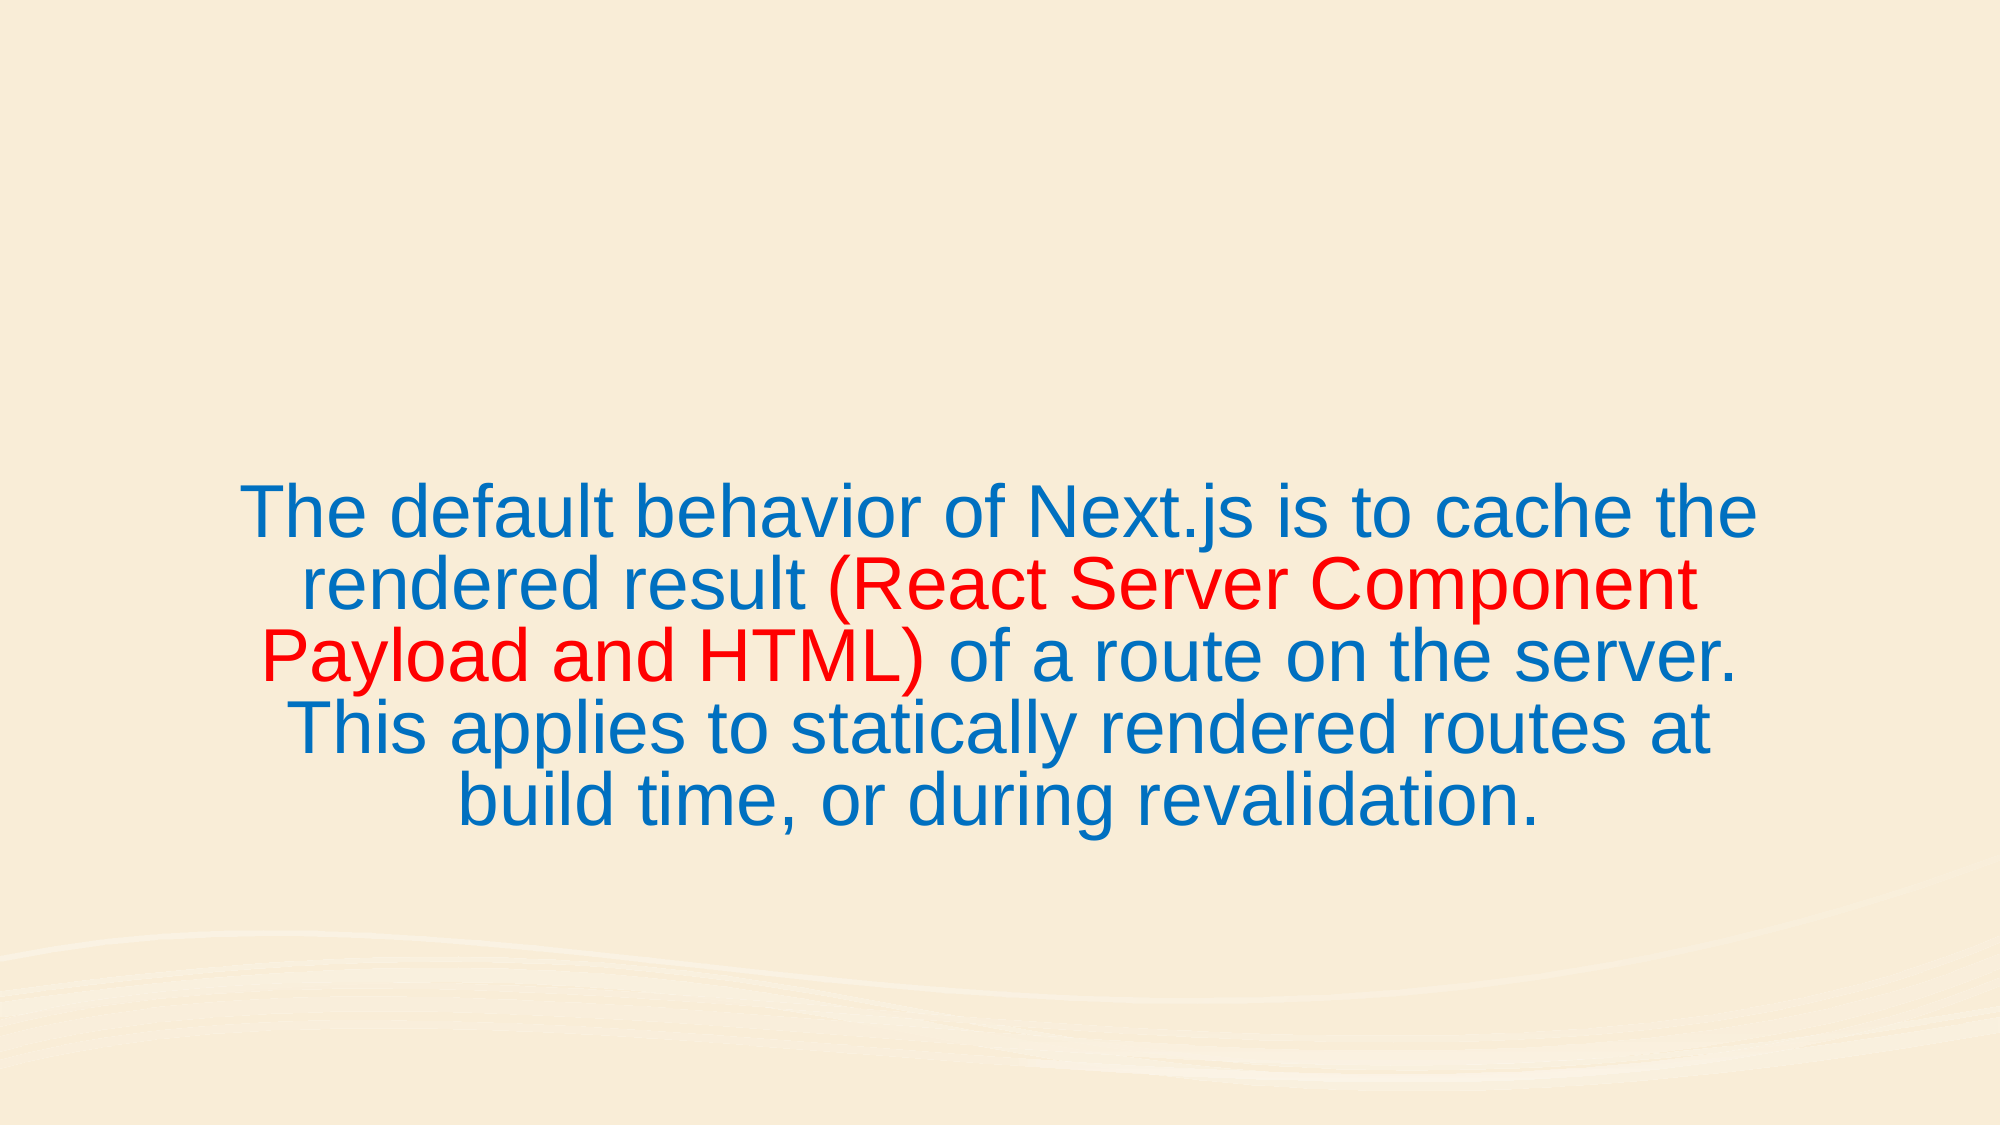

# The default behavior of Next.js is to cache the rendered result (React Server Component Payload and HTML) of a route on the server. This applies to statically rendered routes at build time, or during revalidation.